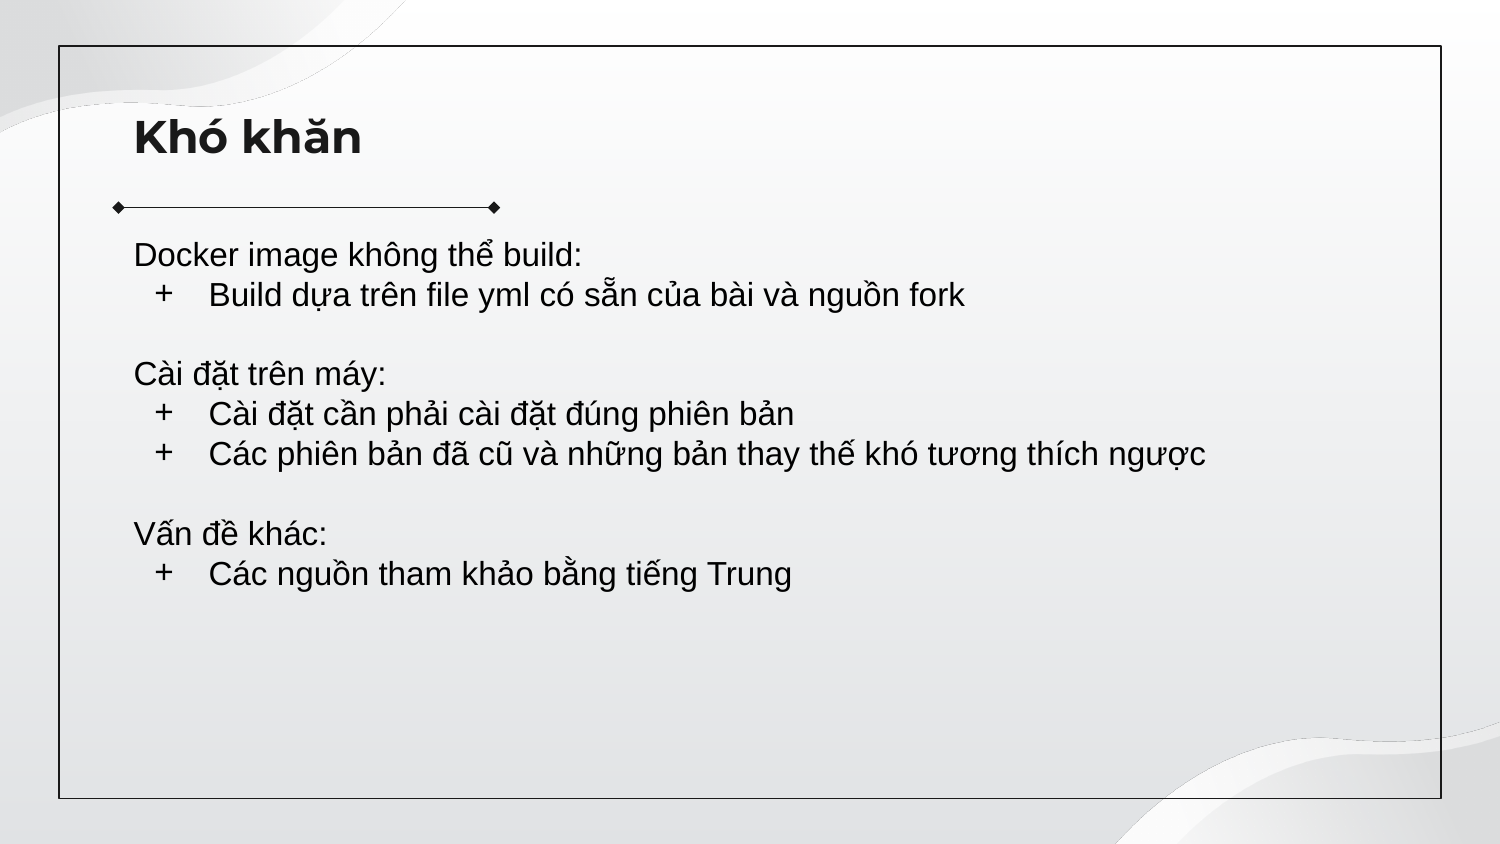

Khó khăn
Docker image không thể build:
Build dựa trên file yml có sẵn của bài và nguồn fork

Cài đặt trên máy:
Cài đặt cần phải cài đặt đúng phiên bản
Các phiên bản đã cũ và những bản thay thế khó tương thích ngược

Vấn đề khác:
Các nguồn tham khảo bằng tiếng Trung